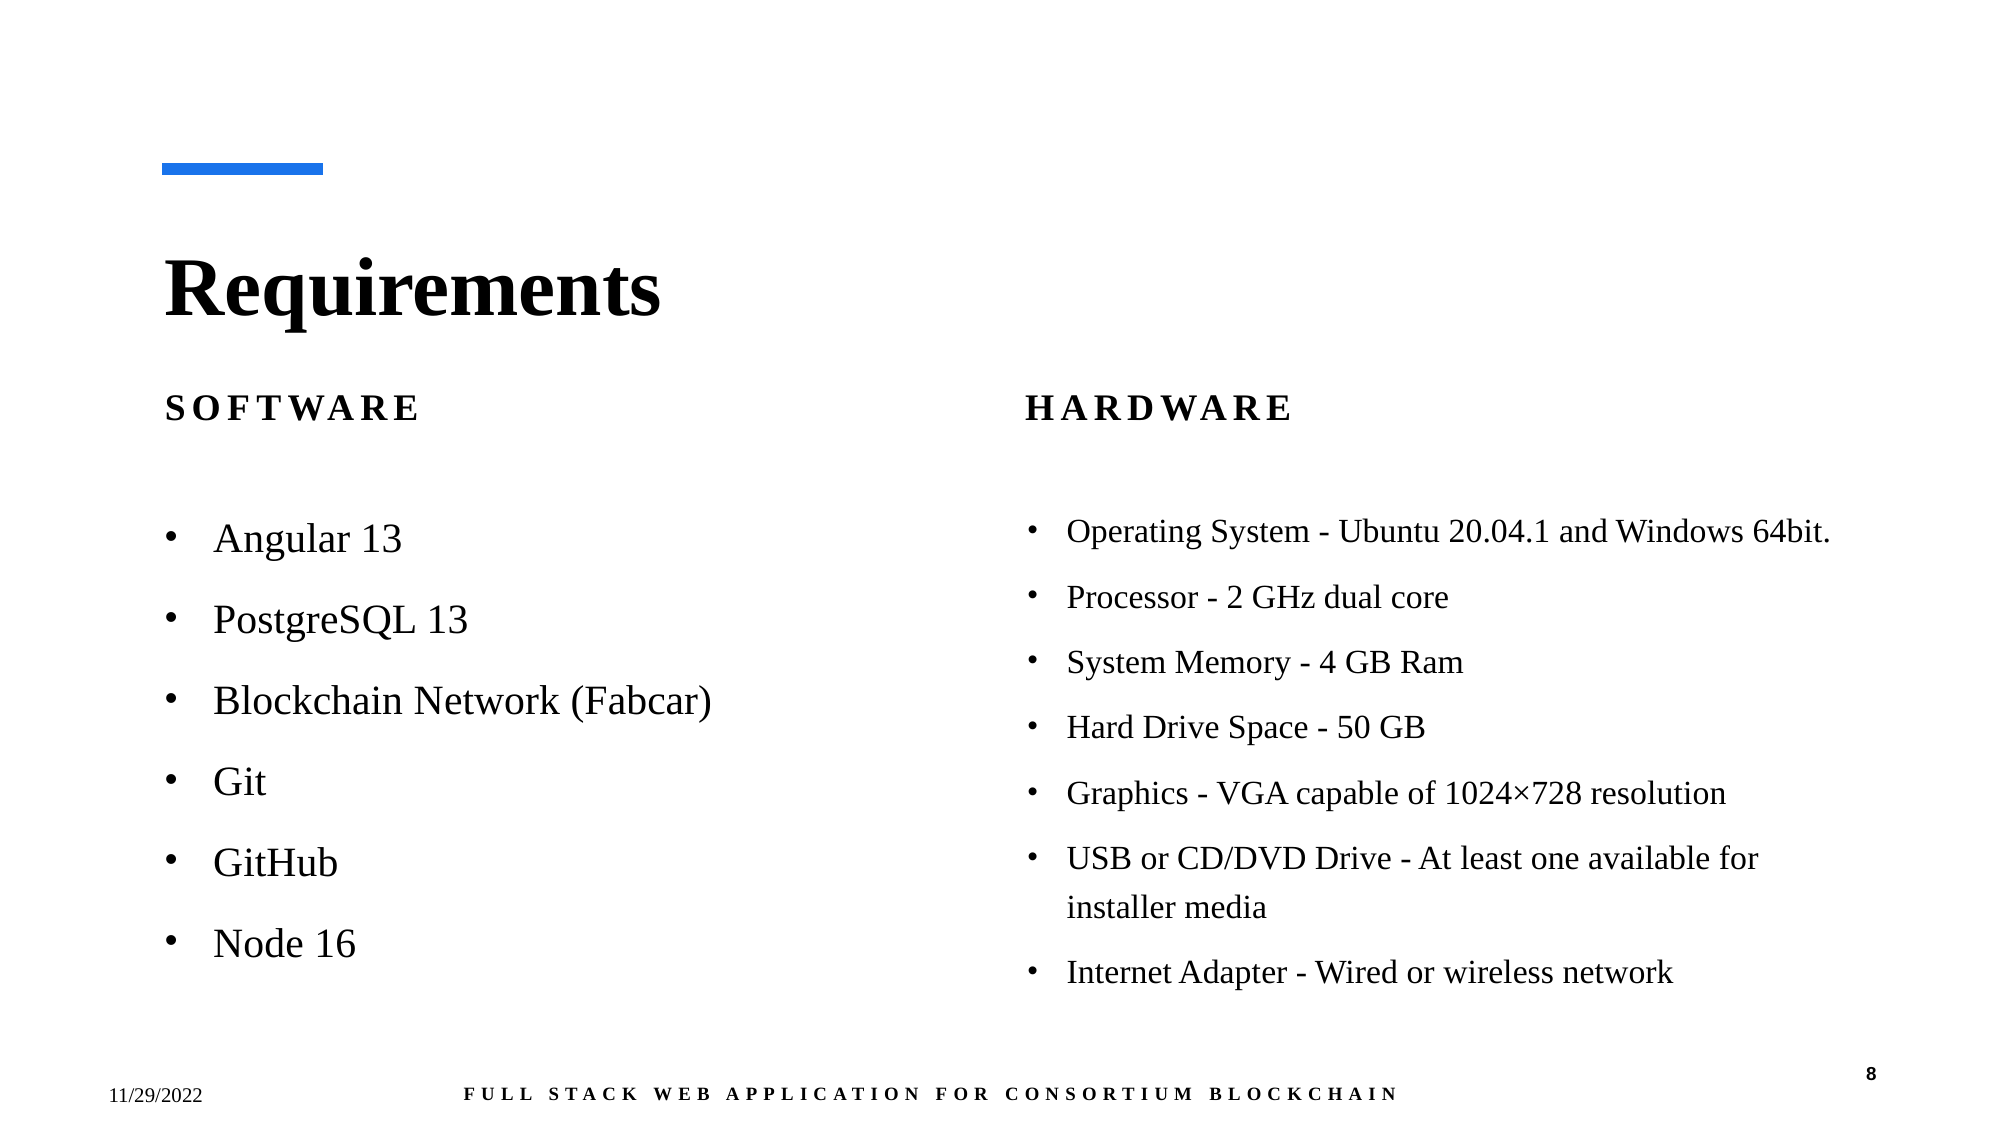

# Requirements
Software
Hardware
Angular 13
PostgreSQL 13
Blockchain Network (Fabcar)
Git
GitHub
Node 16
Operating System - Ubuntu 20.04.1 and Windows 64bit.
Processor - 2 GHz dual core
System Memory - 4 GB Ram
Hard Drive Space - 50 GB
Graphics - VGA capable of 1024×728 resolution
USB or CD/DVD Drive - At least one available for installer media
Internet Adapter - Wired or wireless network
8
Full Stack Web Application For Consortium Blockchain​
11/29/2022